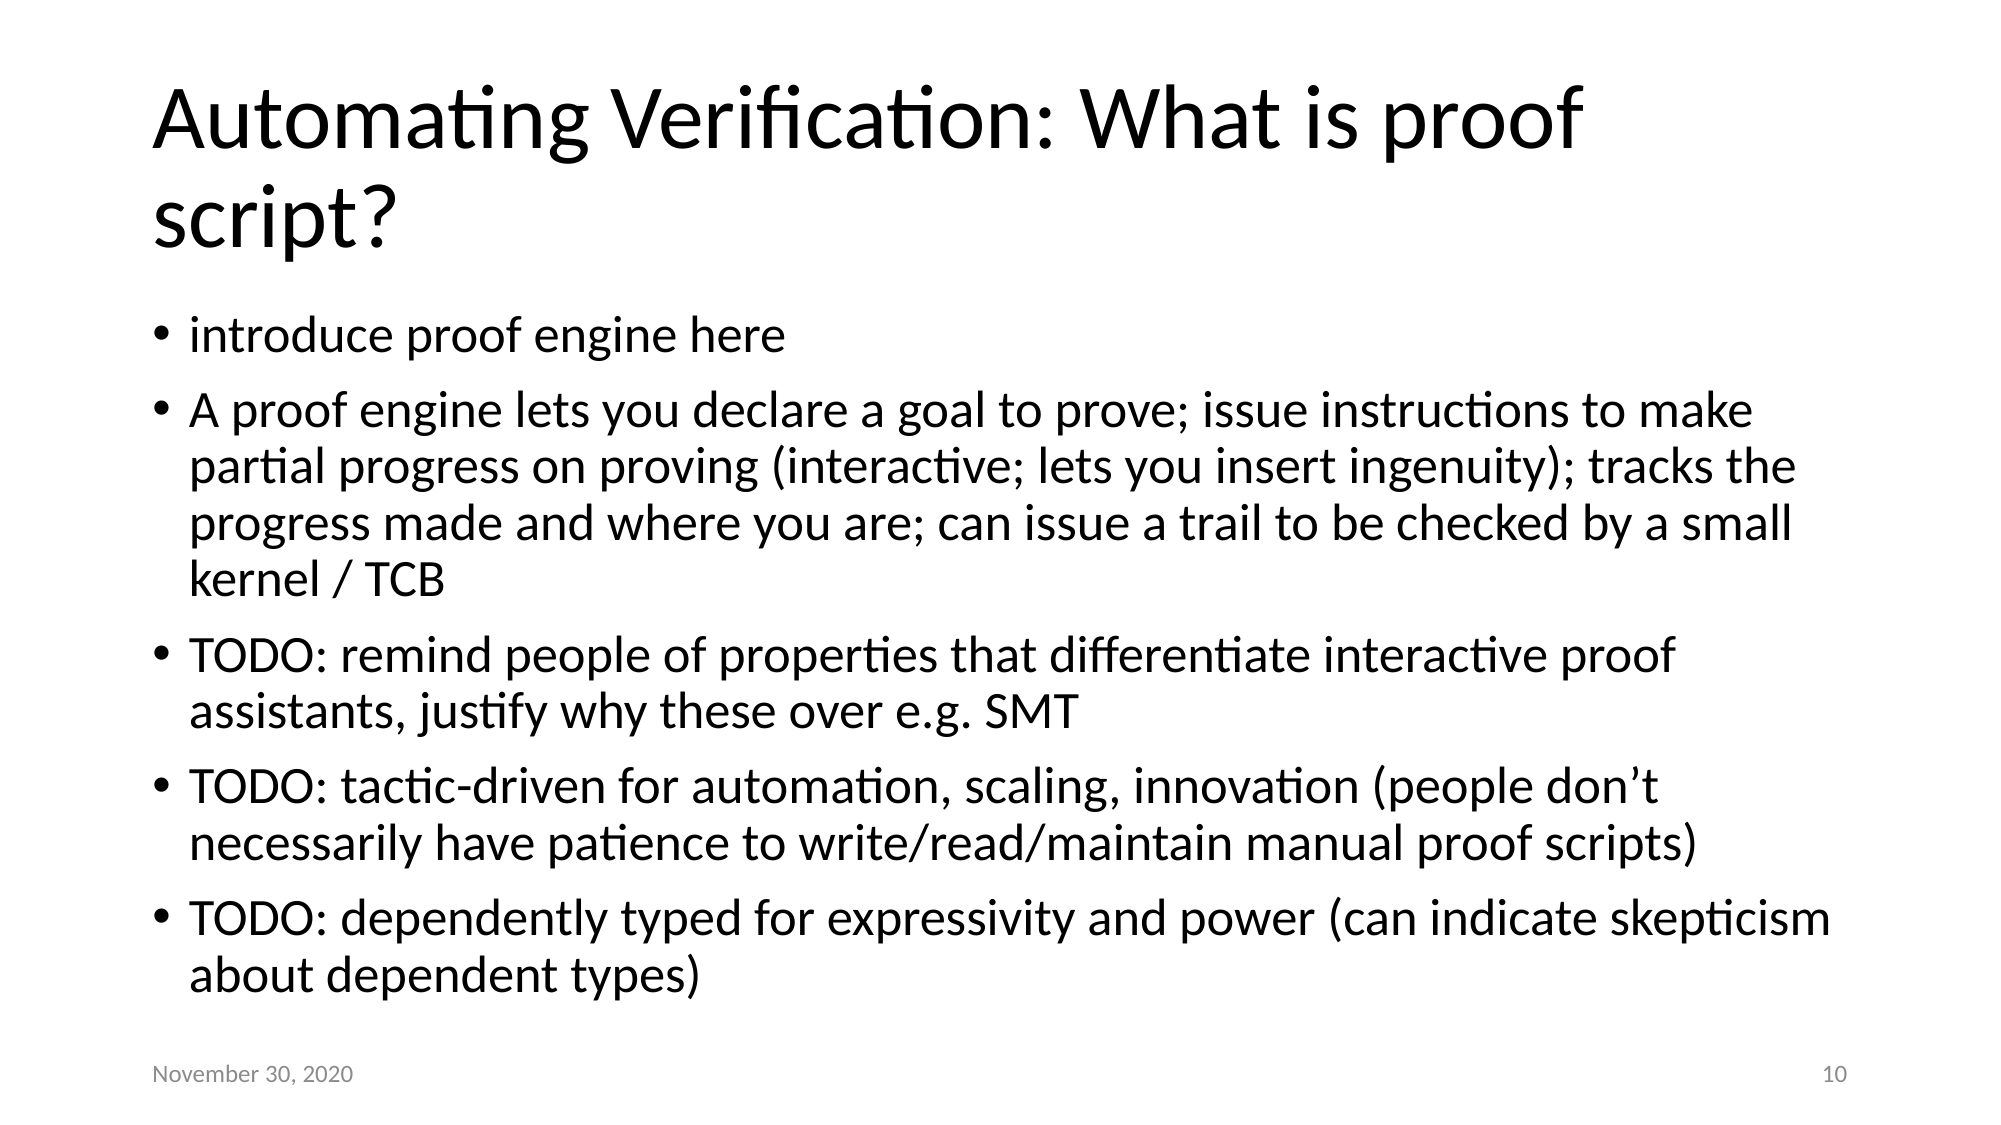

# Automating Verification: What is proof script?
introduce proof engine here
A proof engine lets you declare a goal to prove; issue instructions to make partial progress on proving (interactive; lets you insert ingenuity); tracks the progress made and where you are; can issue a trail to be checked by a small kernel / TCB
TODO: remind people of properties that differentiate interactive proof assistants, justify why these over e.g. SMT
TODO: tactic-driven for automation, scaling, innovation (people don’t necessarily have patience to write/read/maintain manual proof scripts)
TODO: dependently typed for expressivity and power (can indicate skepticism about dependent types)
November 30, 2020
10